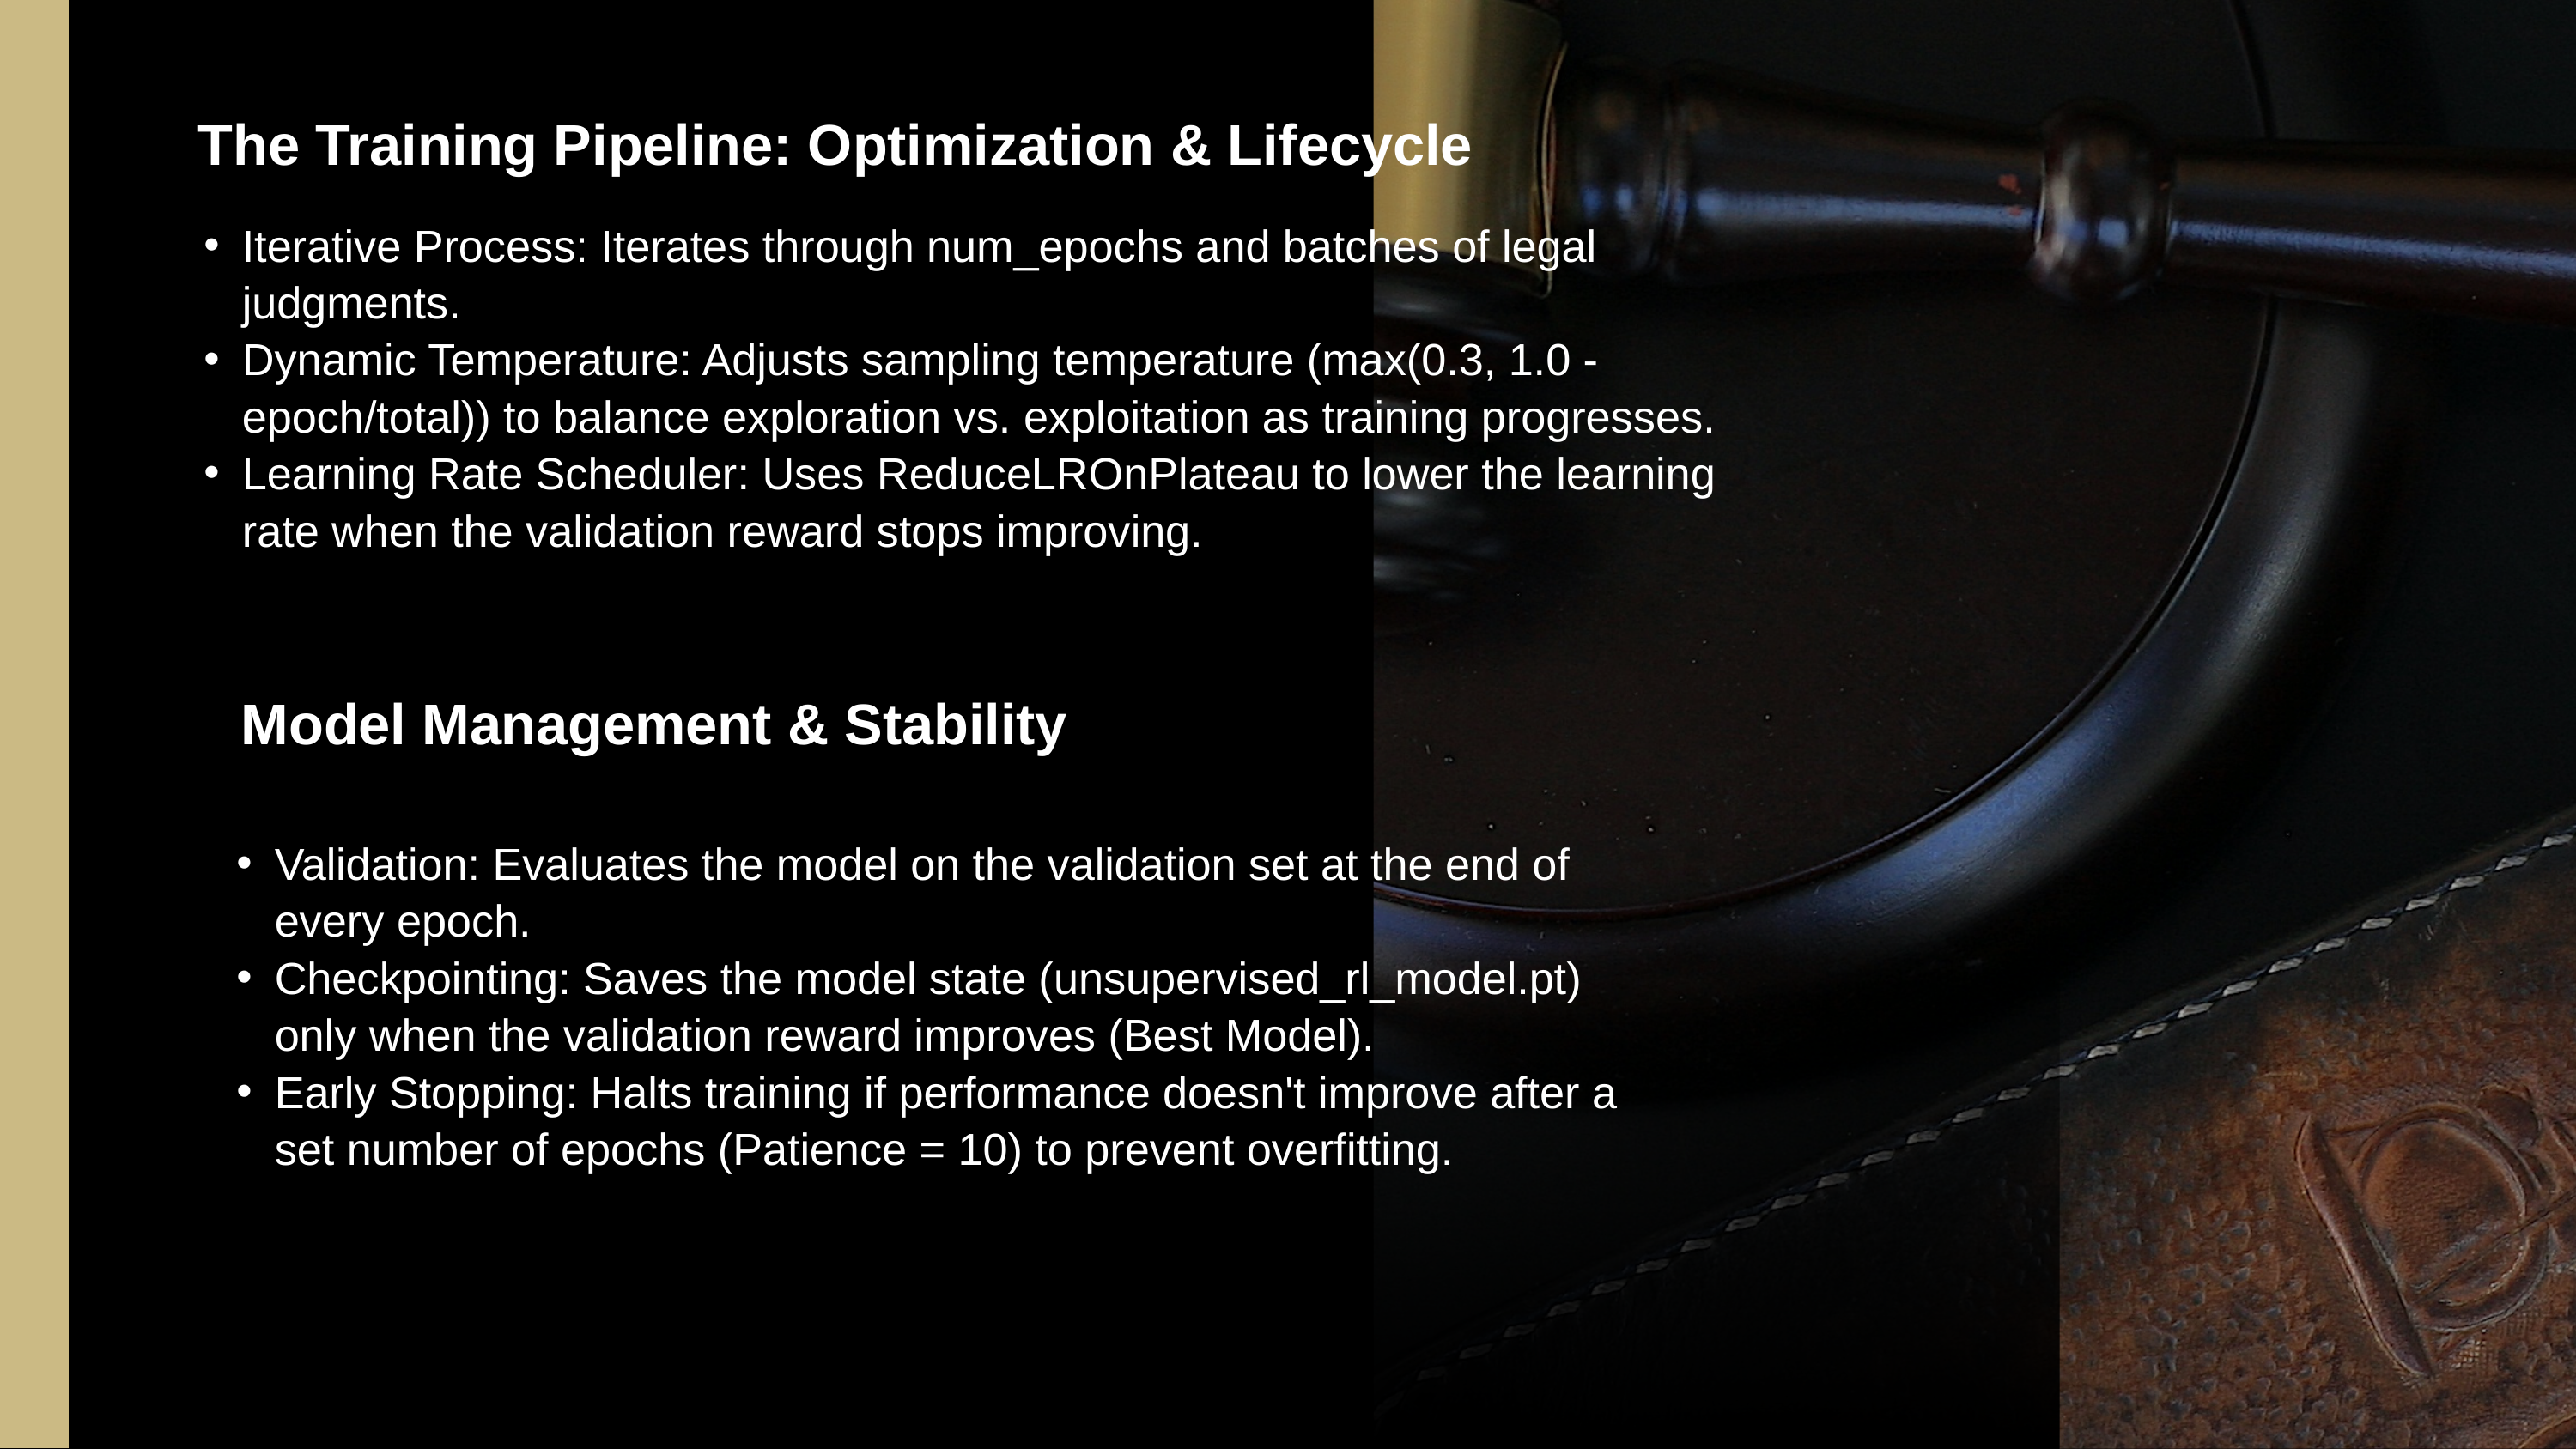

The Training Pipeline: Optimization & Lifecycle
Iterative Process: Iterates through num_epochs and batches of legal judgments.
Dynamic Temperature: Adjusts sampling temperature (max(0.3, 1.0 - epoch/total)) to balance exploration vs. exploitation as training progresses.
Learning Rate Scheduler: Uses ReduceLROnPlateau to lower the learning rate when the validation reward stops improving.

Model Management & Stability
Validation: Evaluates the model on the validation set at the end of every epoch.
Checkpointing: Saves the model state (unsupervised_rl_model.pt) only when the validation reward improves (Best Model).
Early Stopping: Halts training if performance doesn't improve after a set number of epochs (Patience = 10) to prevent overfitting.